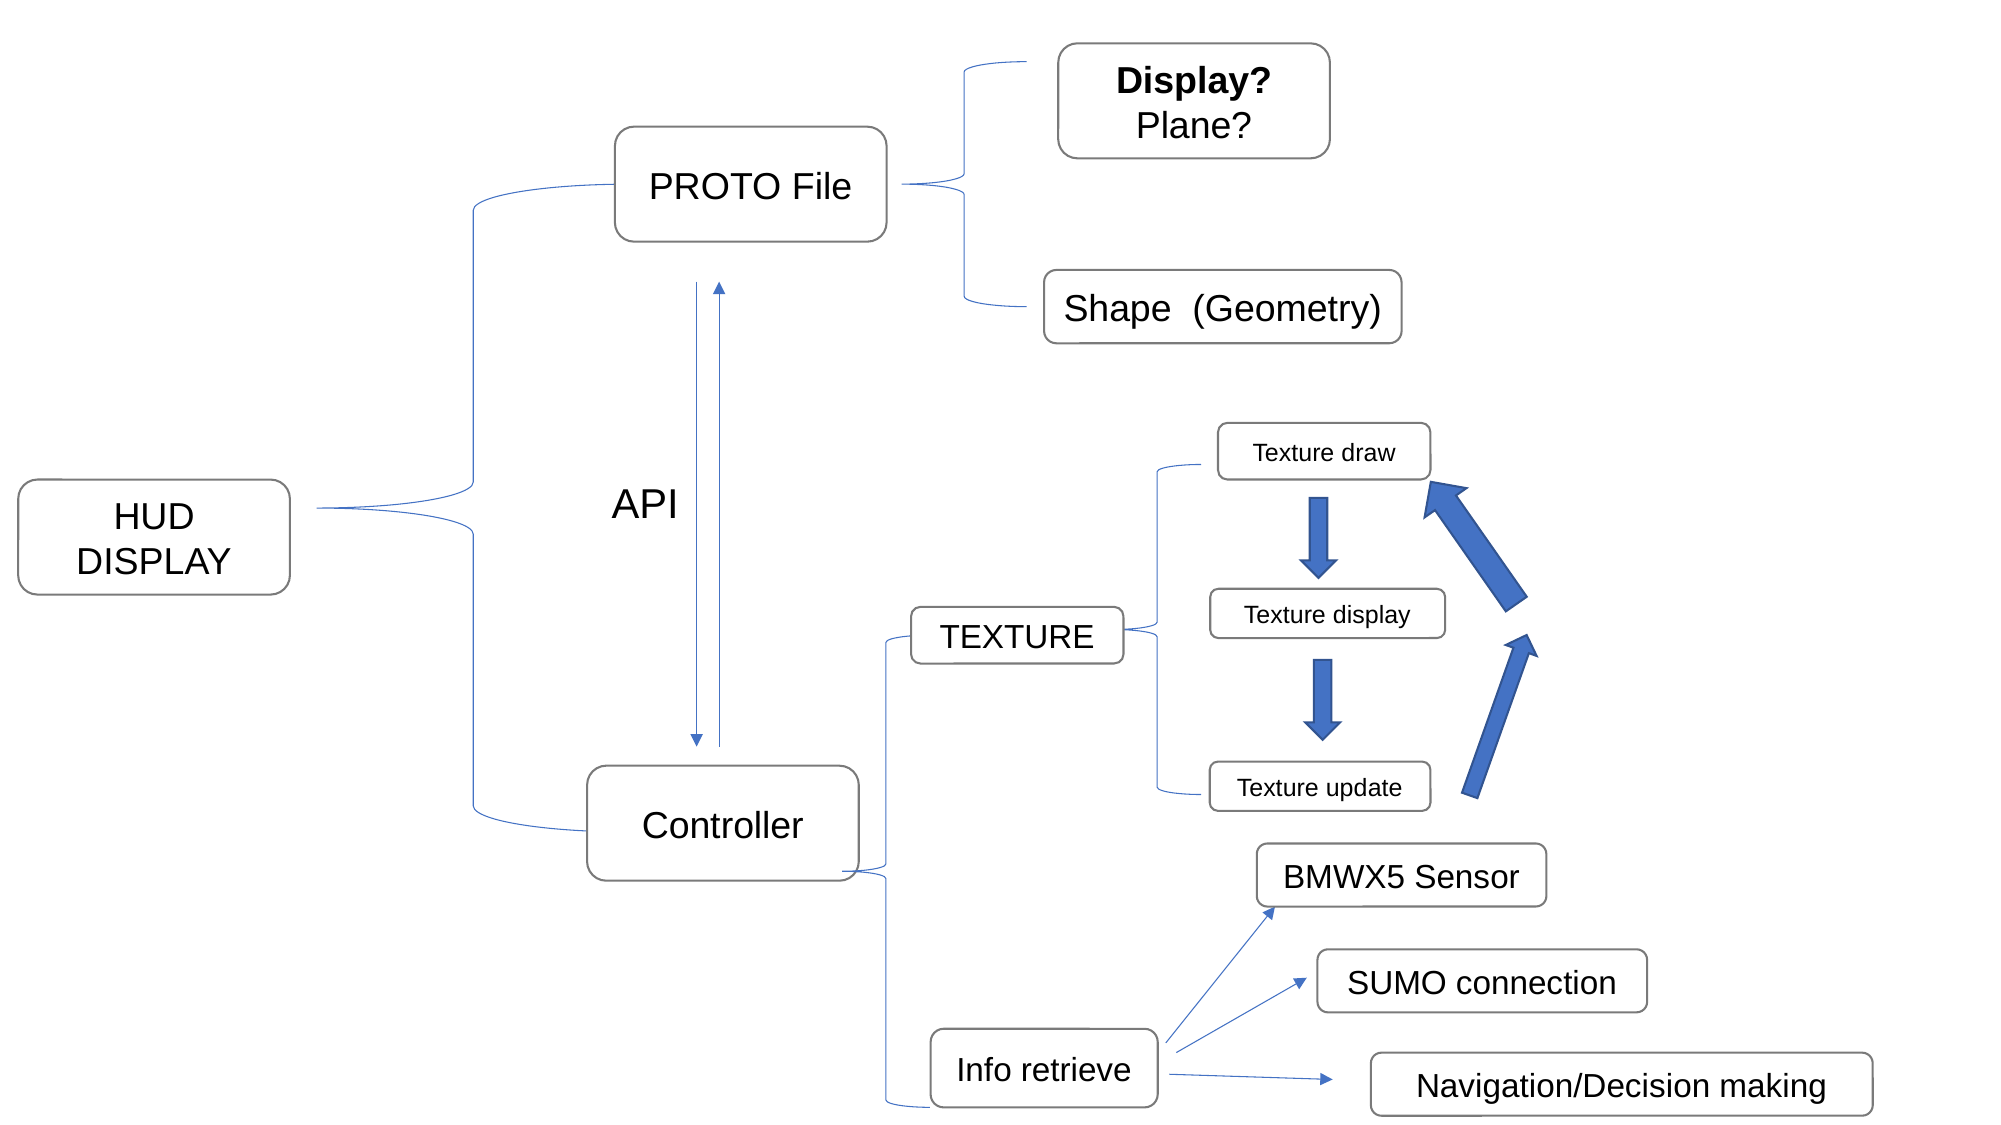

Display?
Plane?

PROTO File

Shape  (Geometry)
Texture draw

API
HUD DISPLAY

Texture display
TEXTURE

Texture update
Controller
BMWX5 Sensor
SUMO connection
Info retrieve
Navigation/Decision making